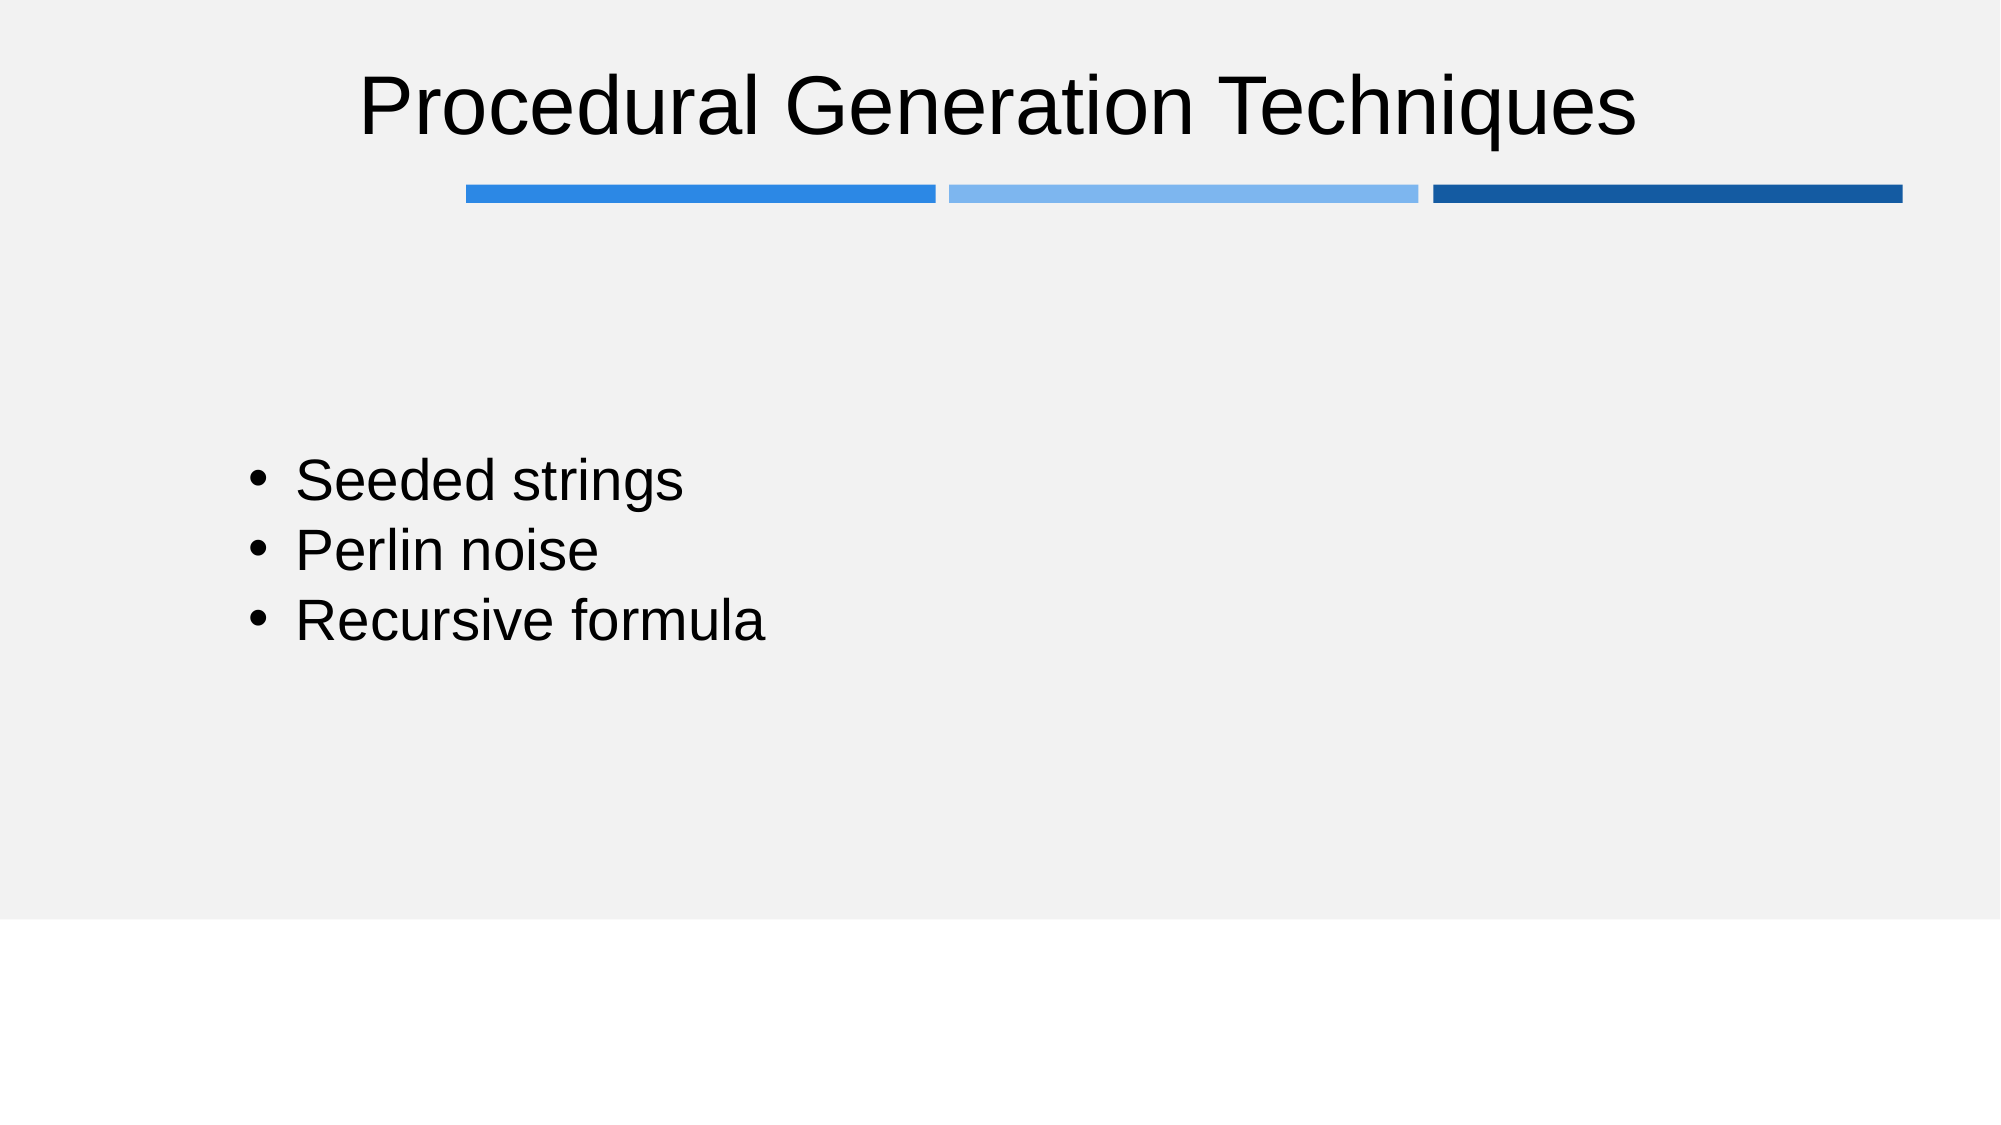

# Procedural Generation Techniques
Seeded strings
Perlin noise
Recursive formula